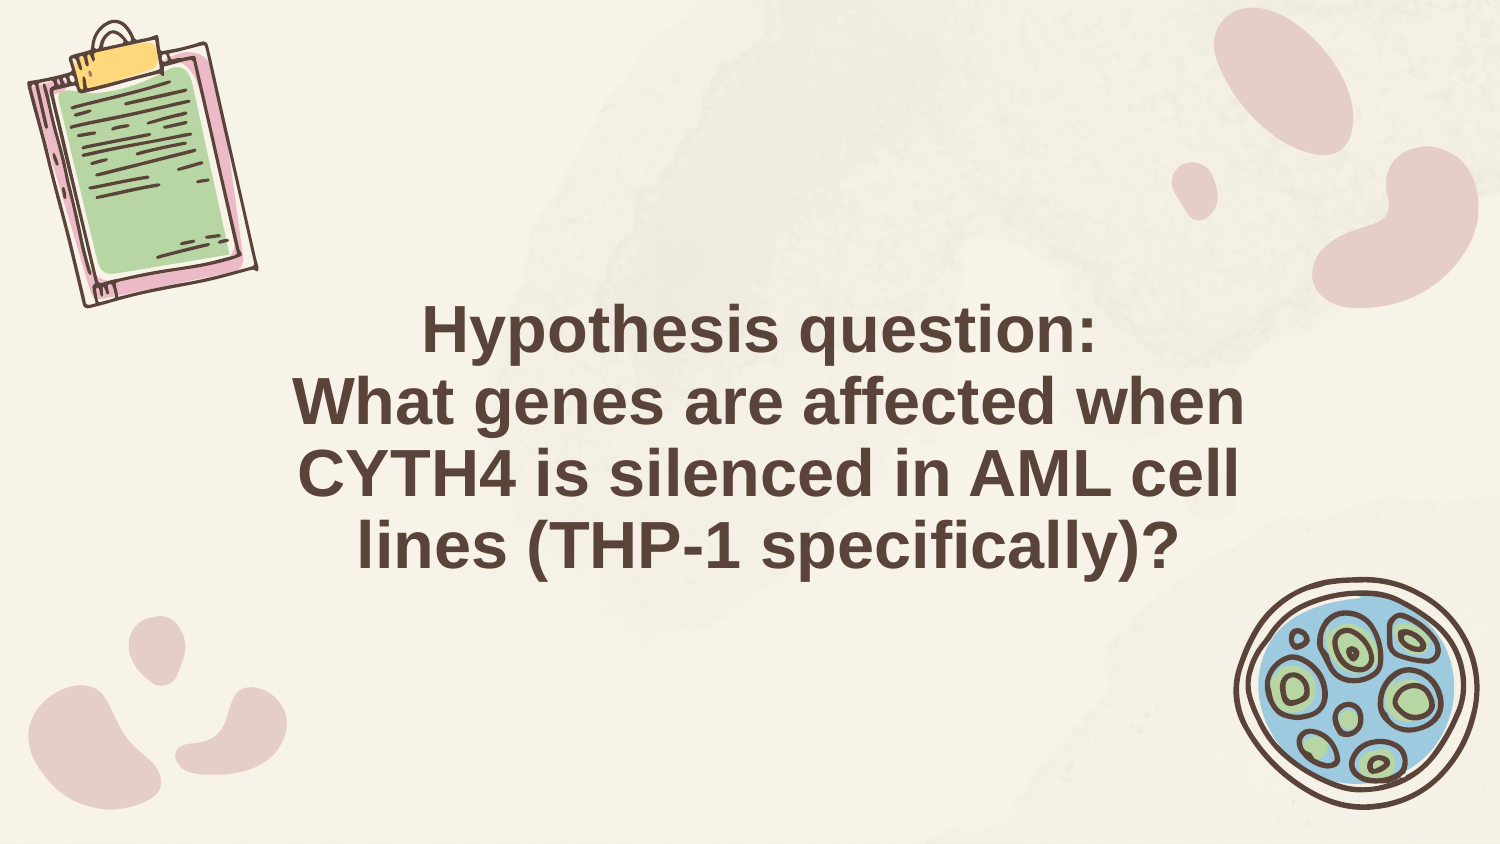

# Hypothesis question: What genes are affected when CYTH4 is silenced in AML cell lines (THP-1 specifically)?